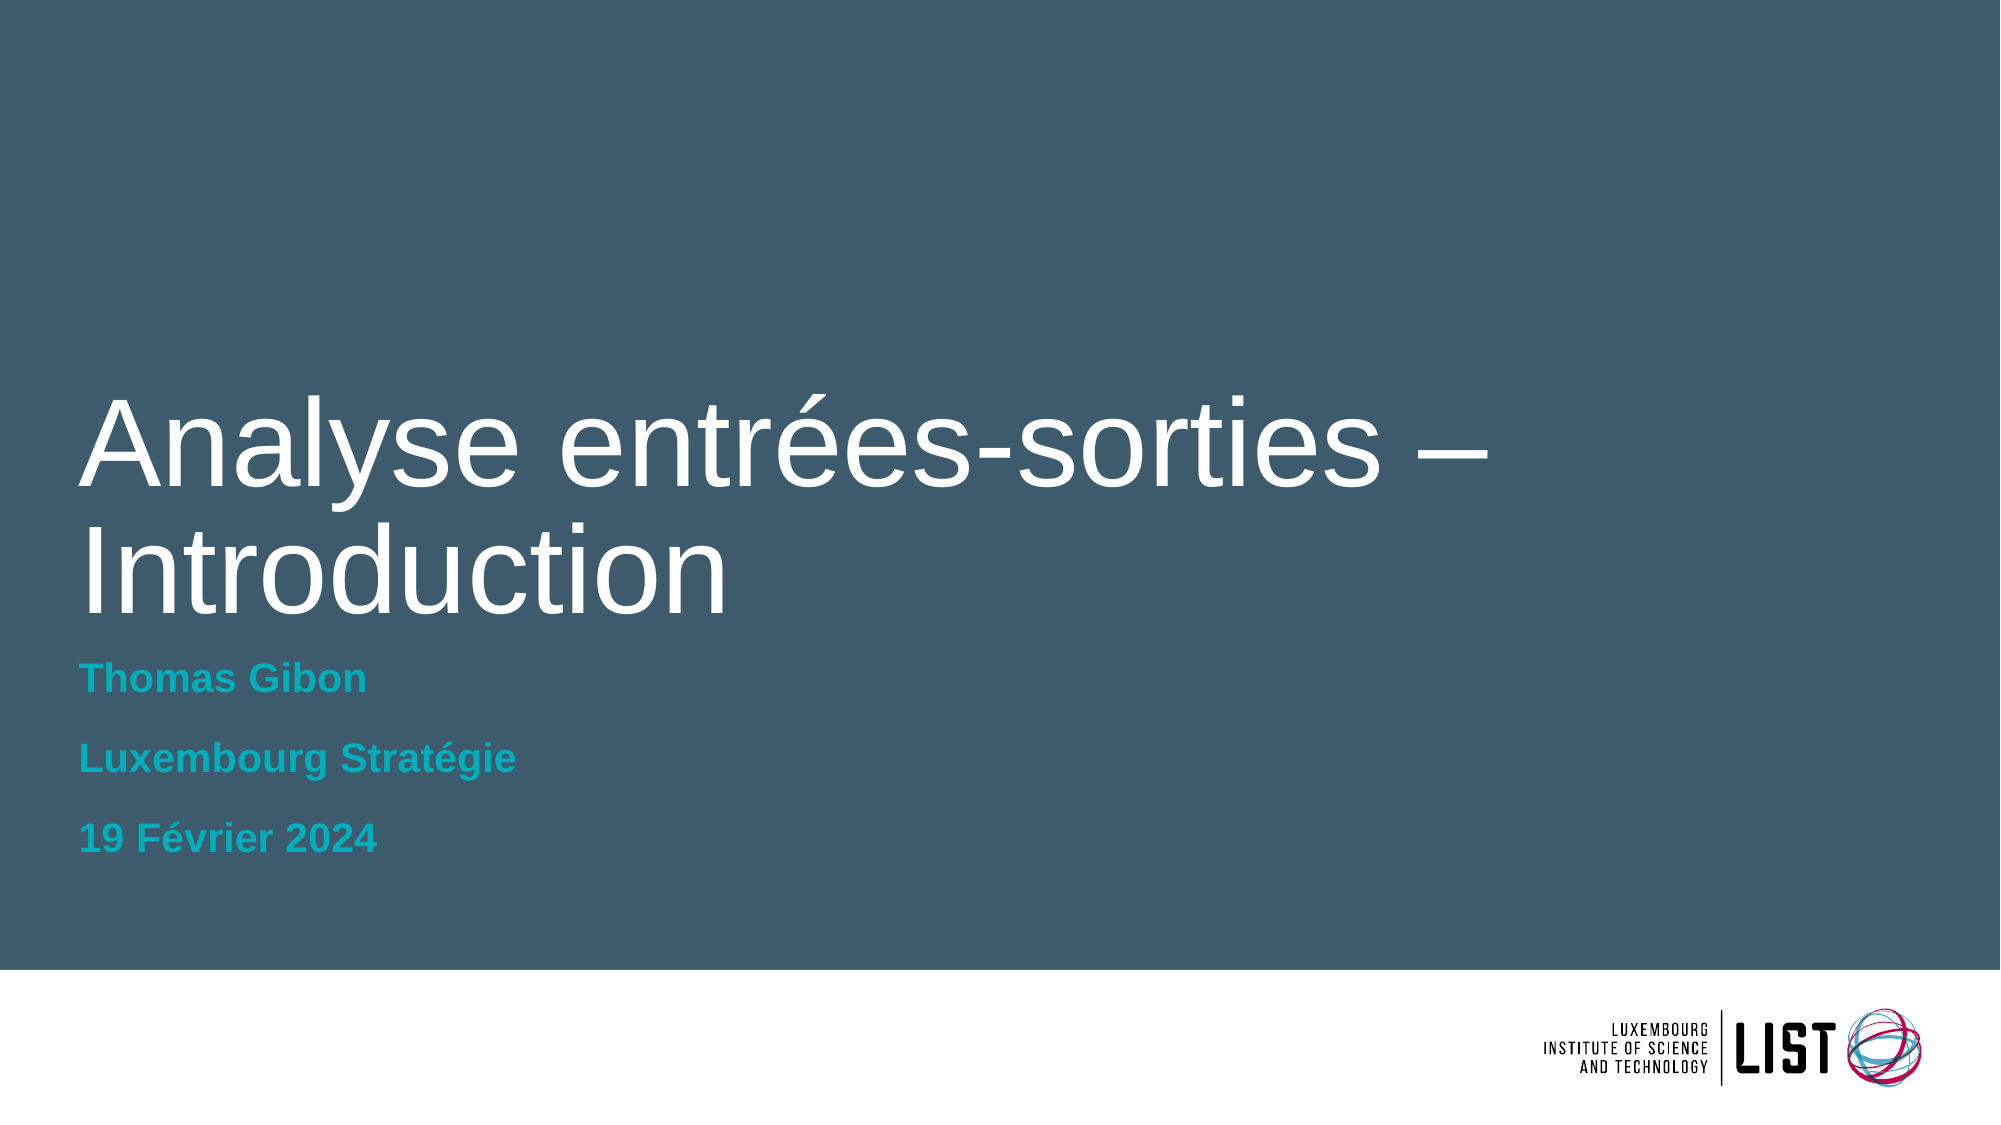

# Analyse entrées-sorties – Introduction
Thomas Gibon
Luxembourg Stratégie
19 Février 2024